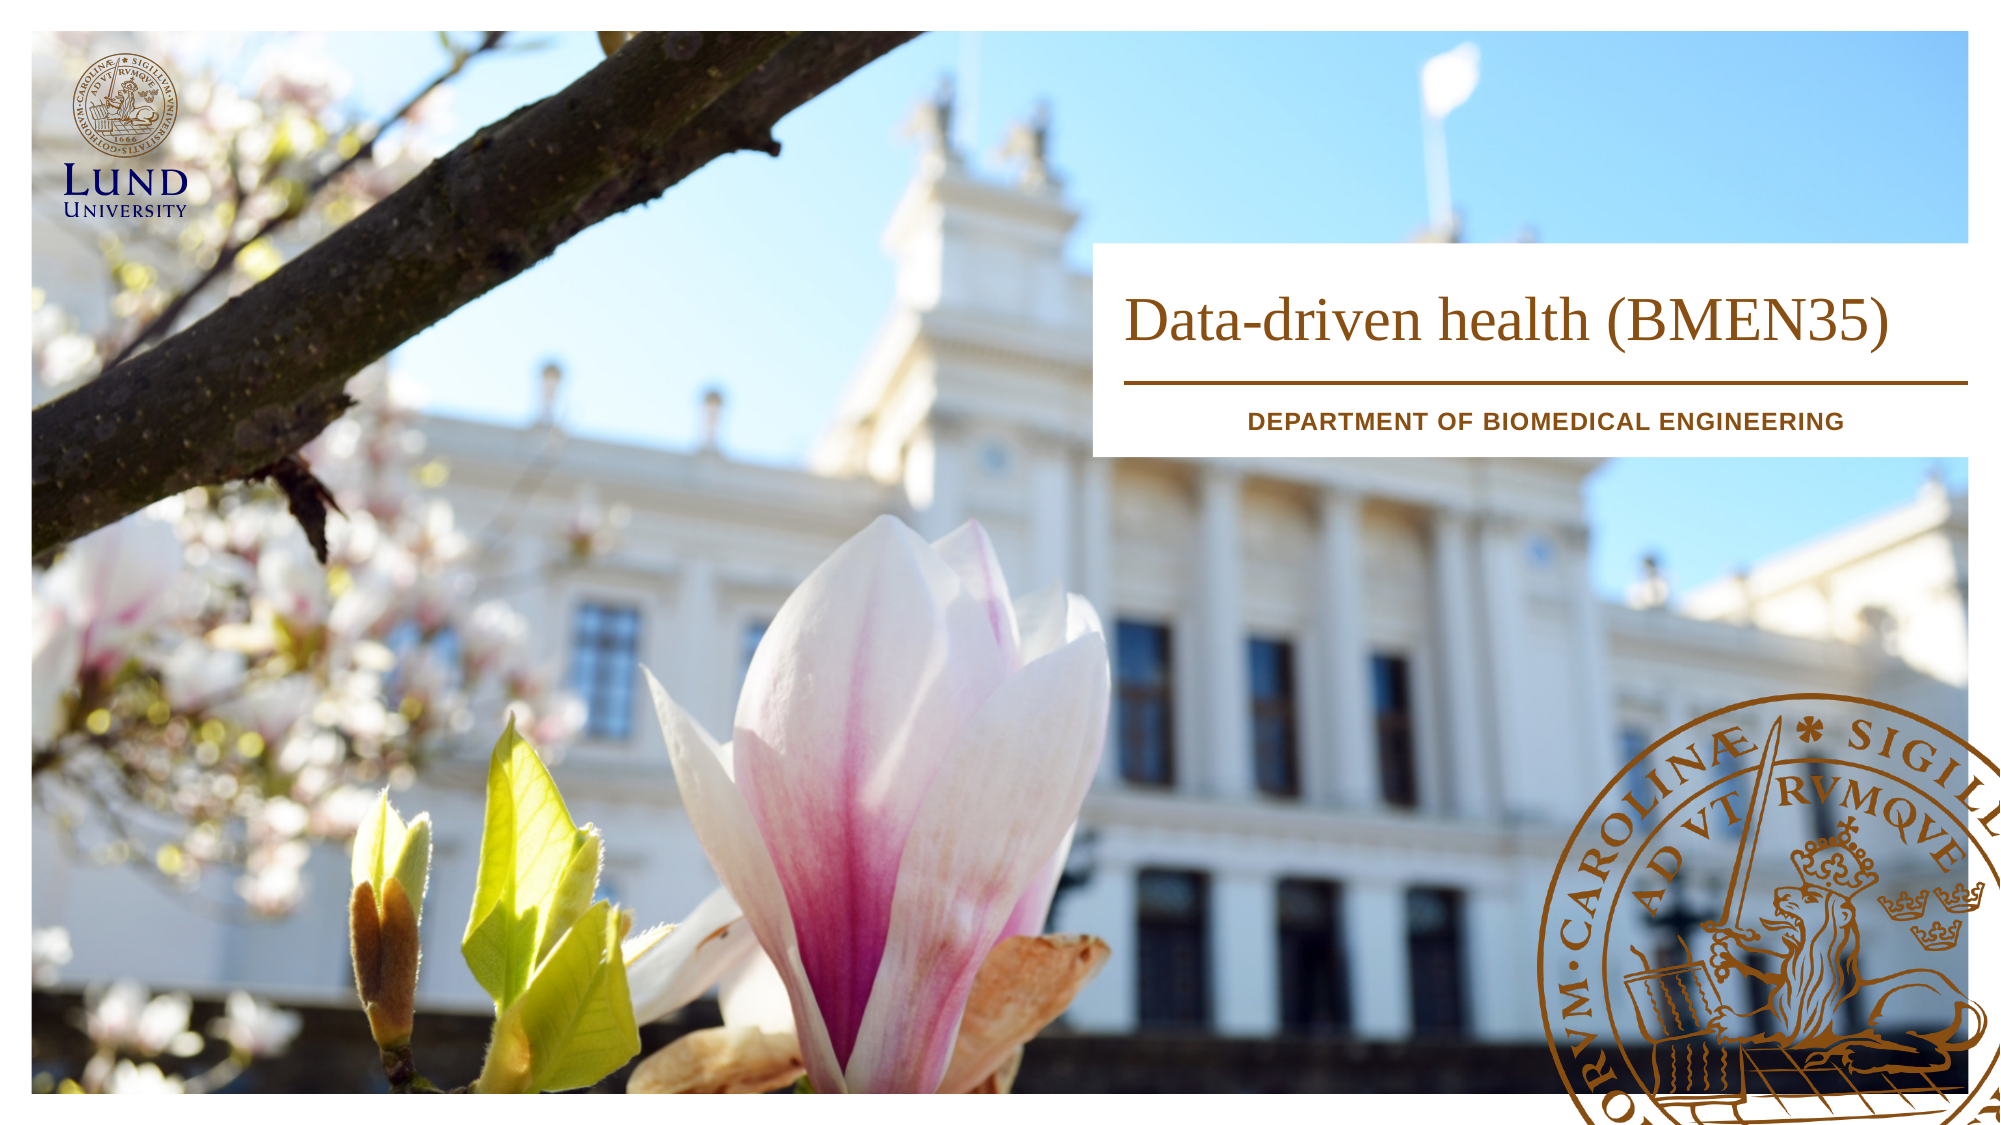

# Data-driven health (BMEN35)
Department of Biomedical Engineering